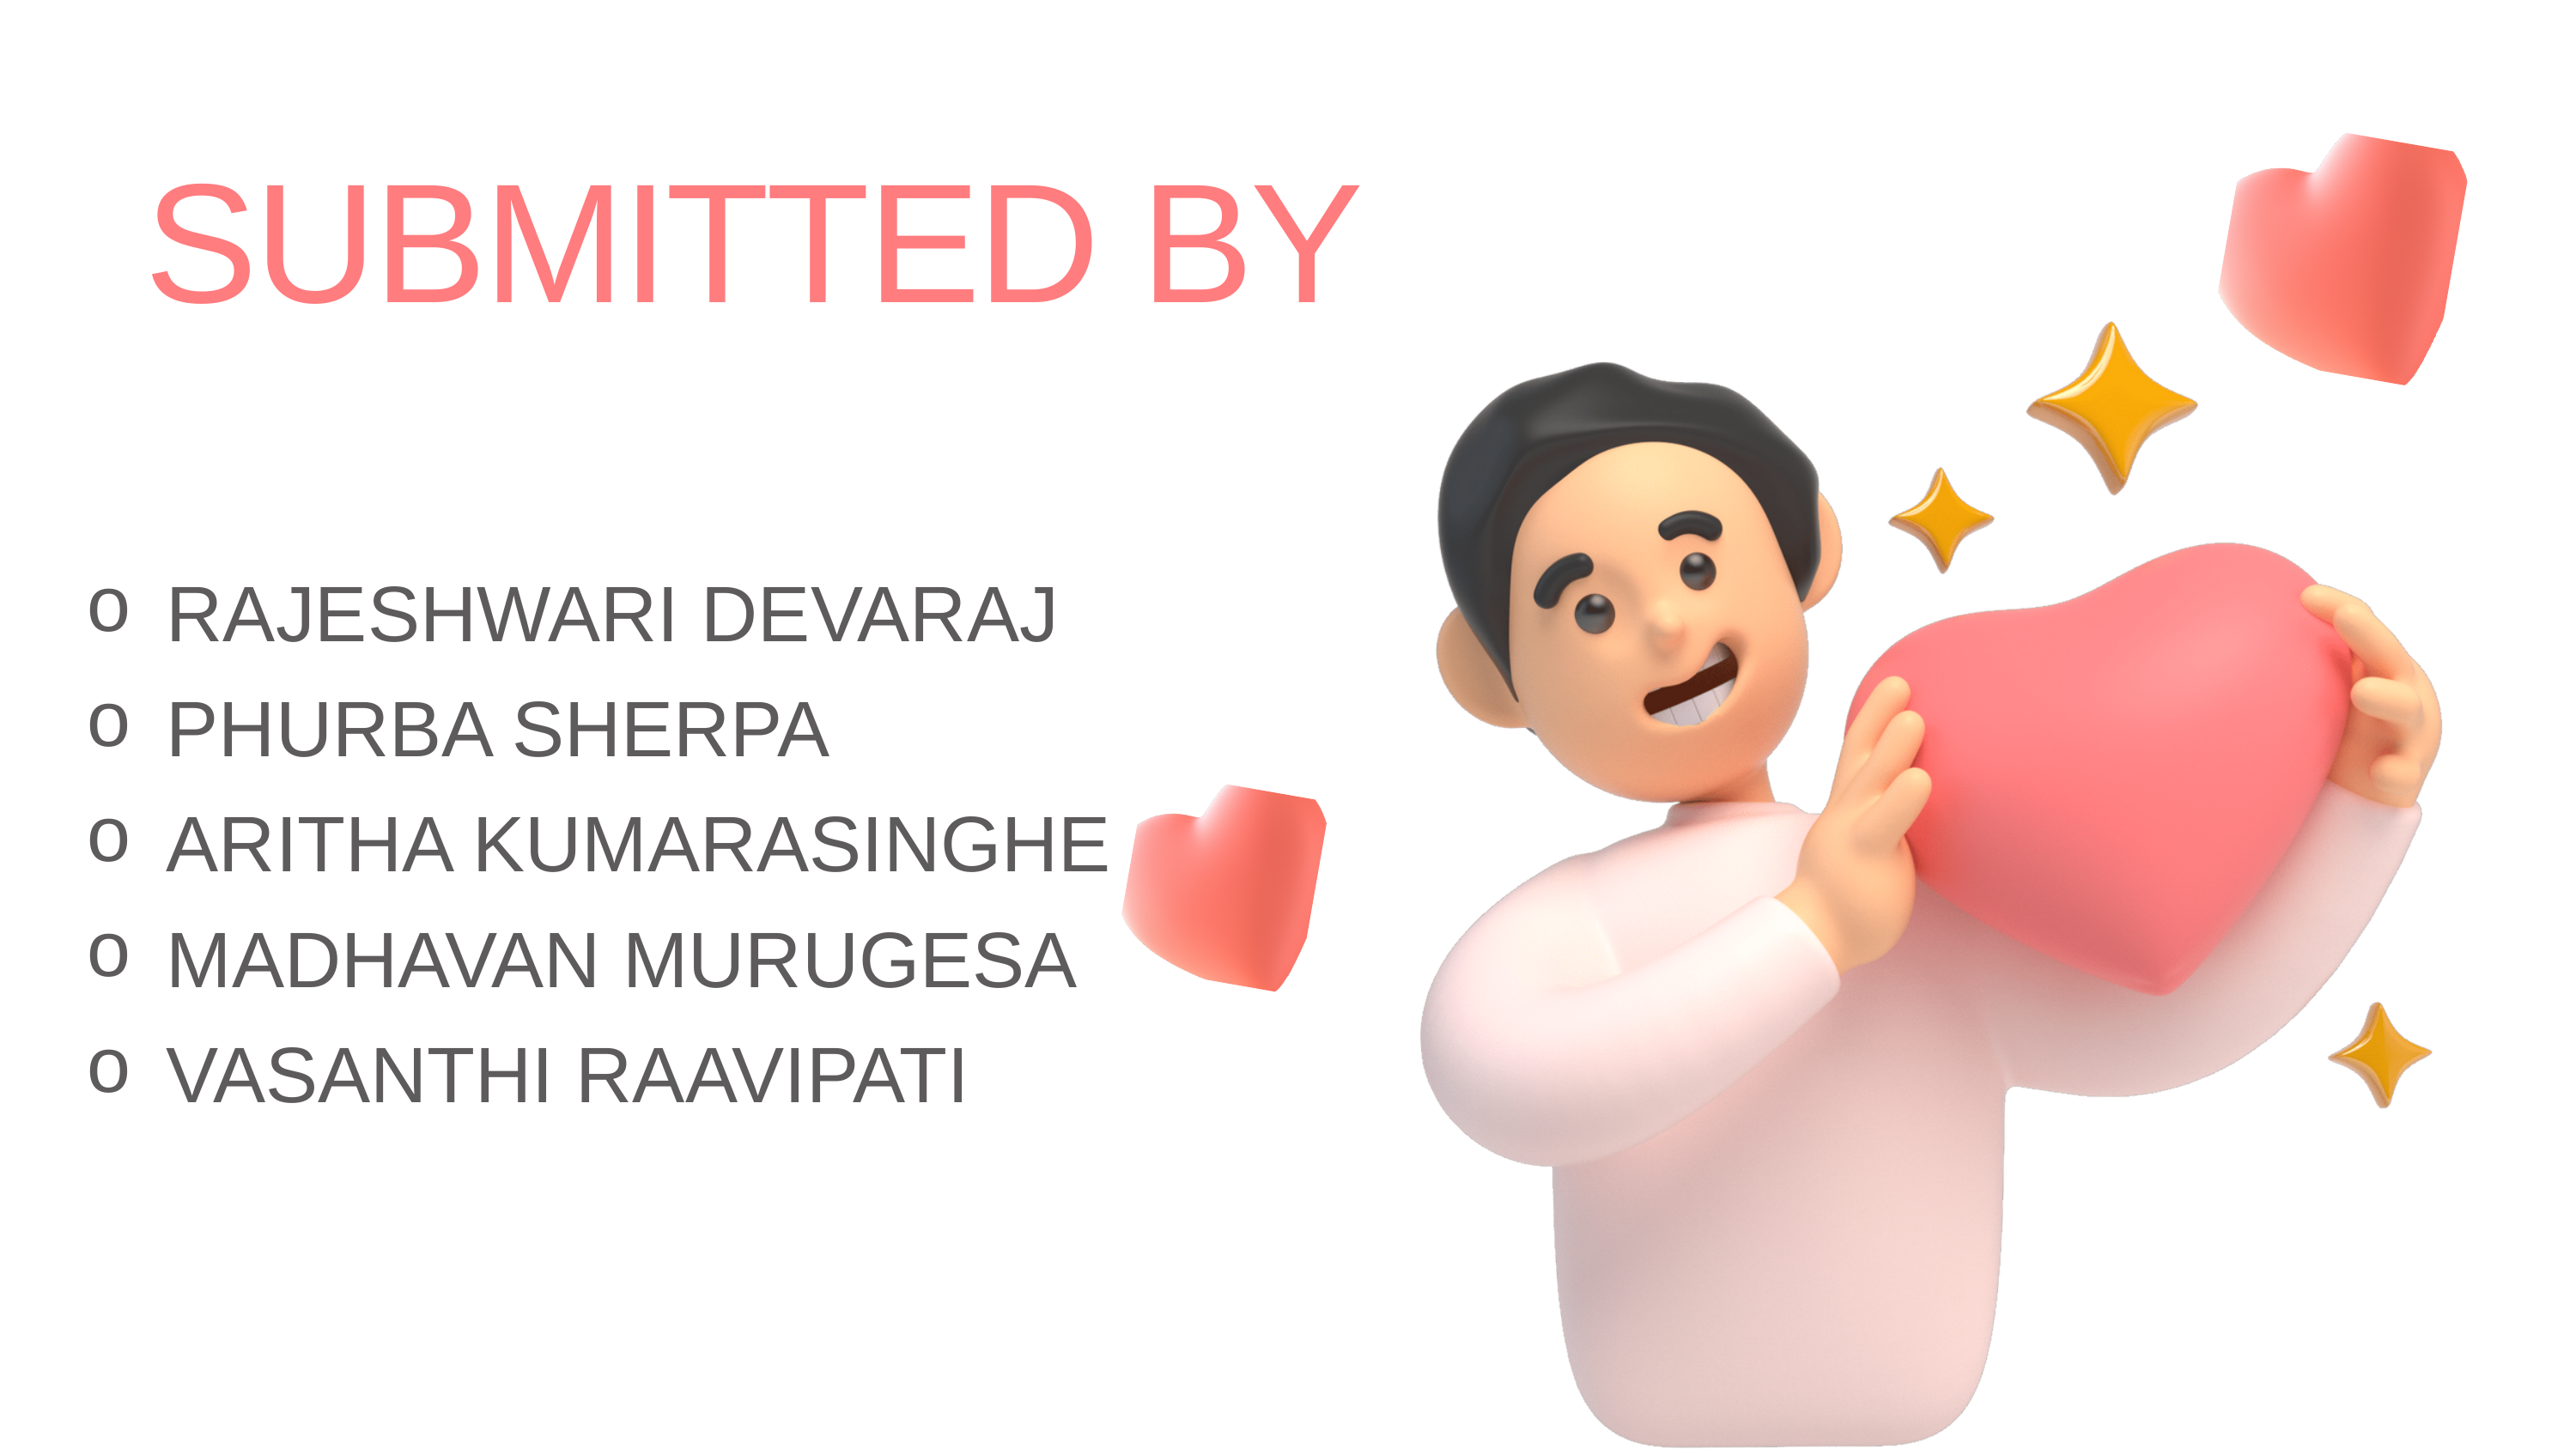

SUBMITTED BY

RAJESHWARI DEVARAJ
PHURBA SHERPA
ARITHA KUMARASINGHE
MADHAVAN MURUGESA
VASANTHI RAAVIPATI